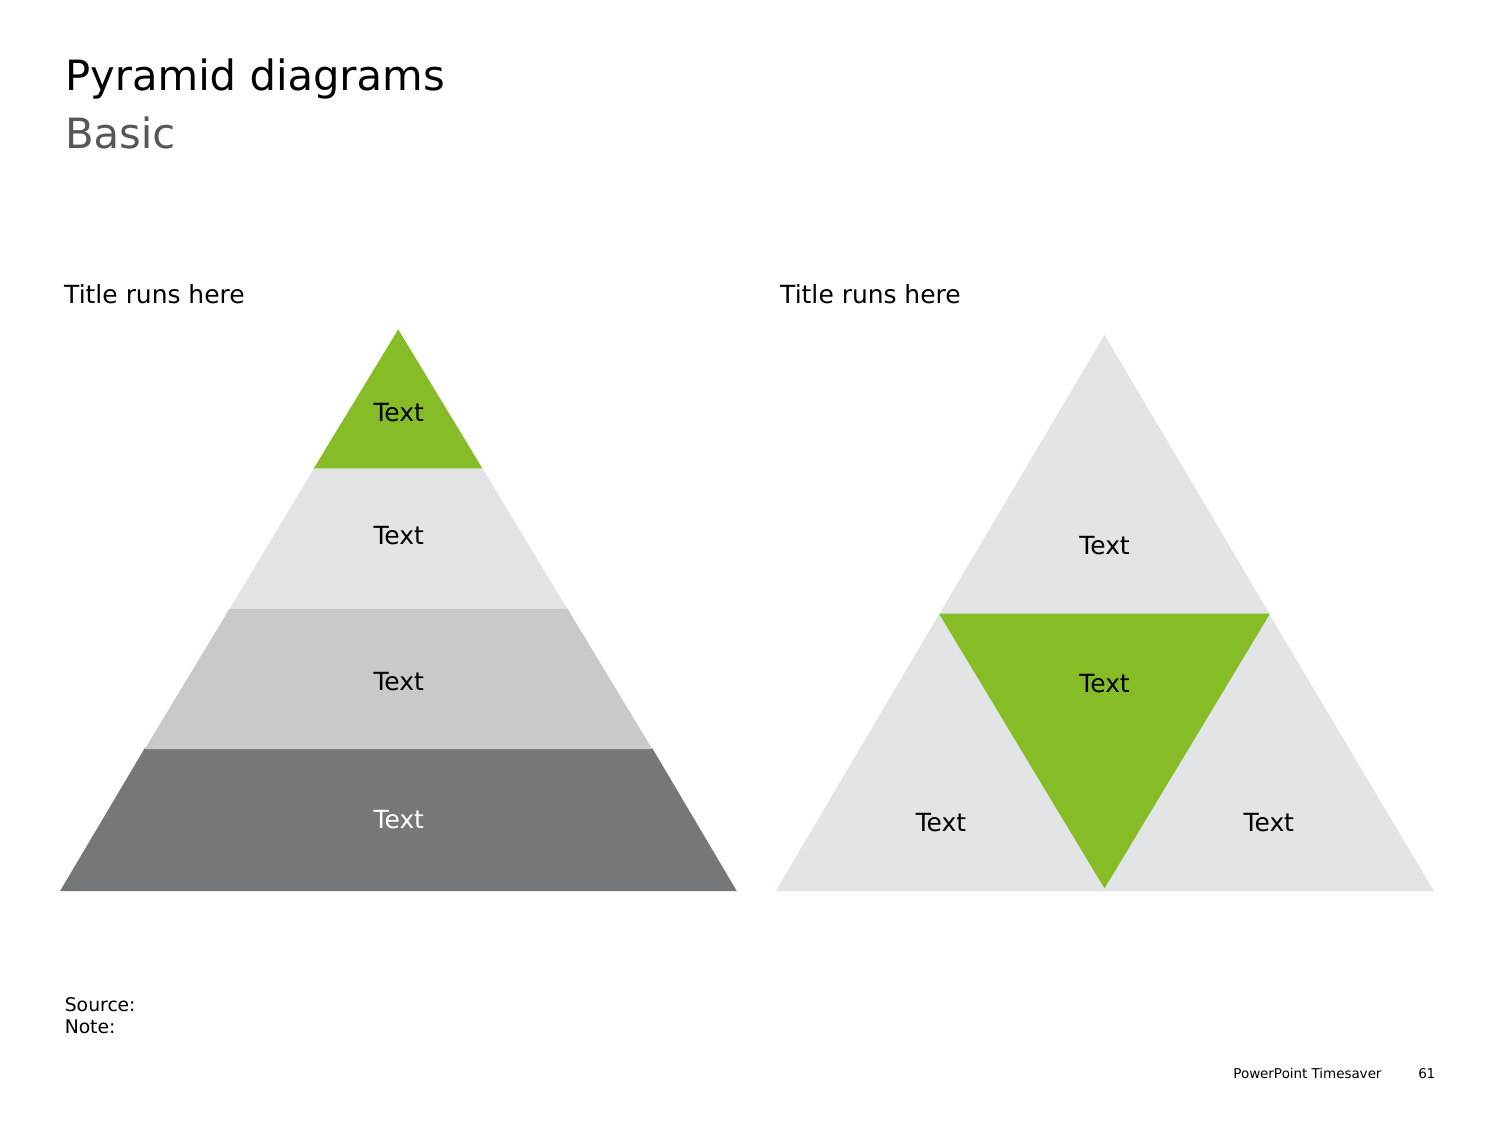

# Pyramid diagrams
Basic
Title runs here
Title runs here

Text

Text

Text

Text
Text
Text
Text
Text
Source:
Note: